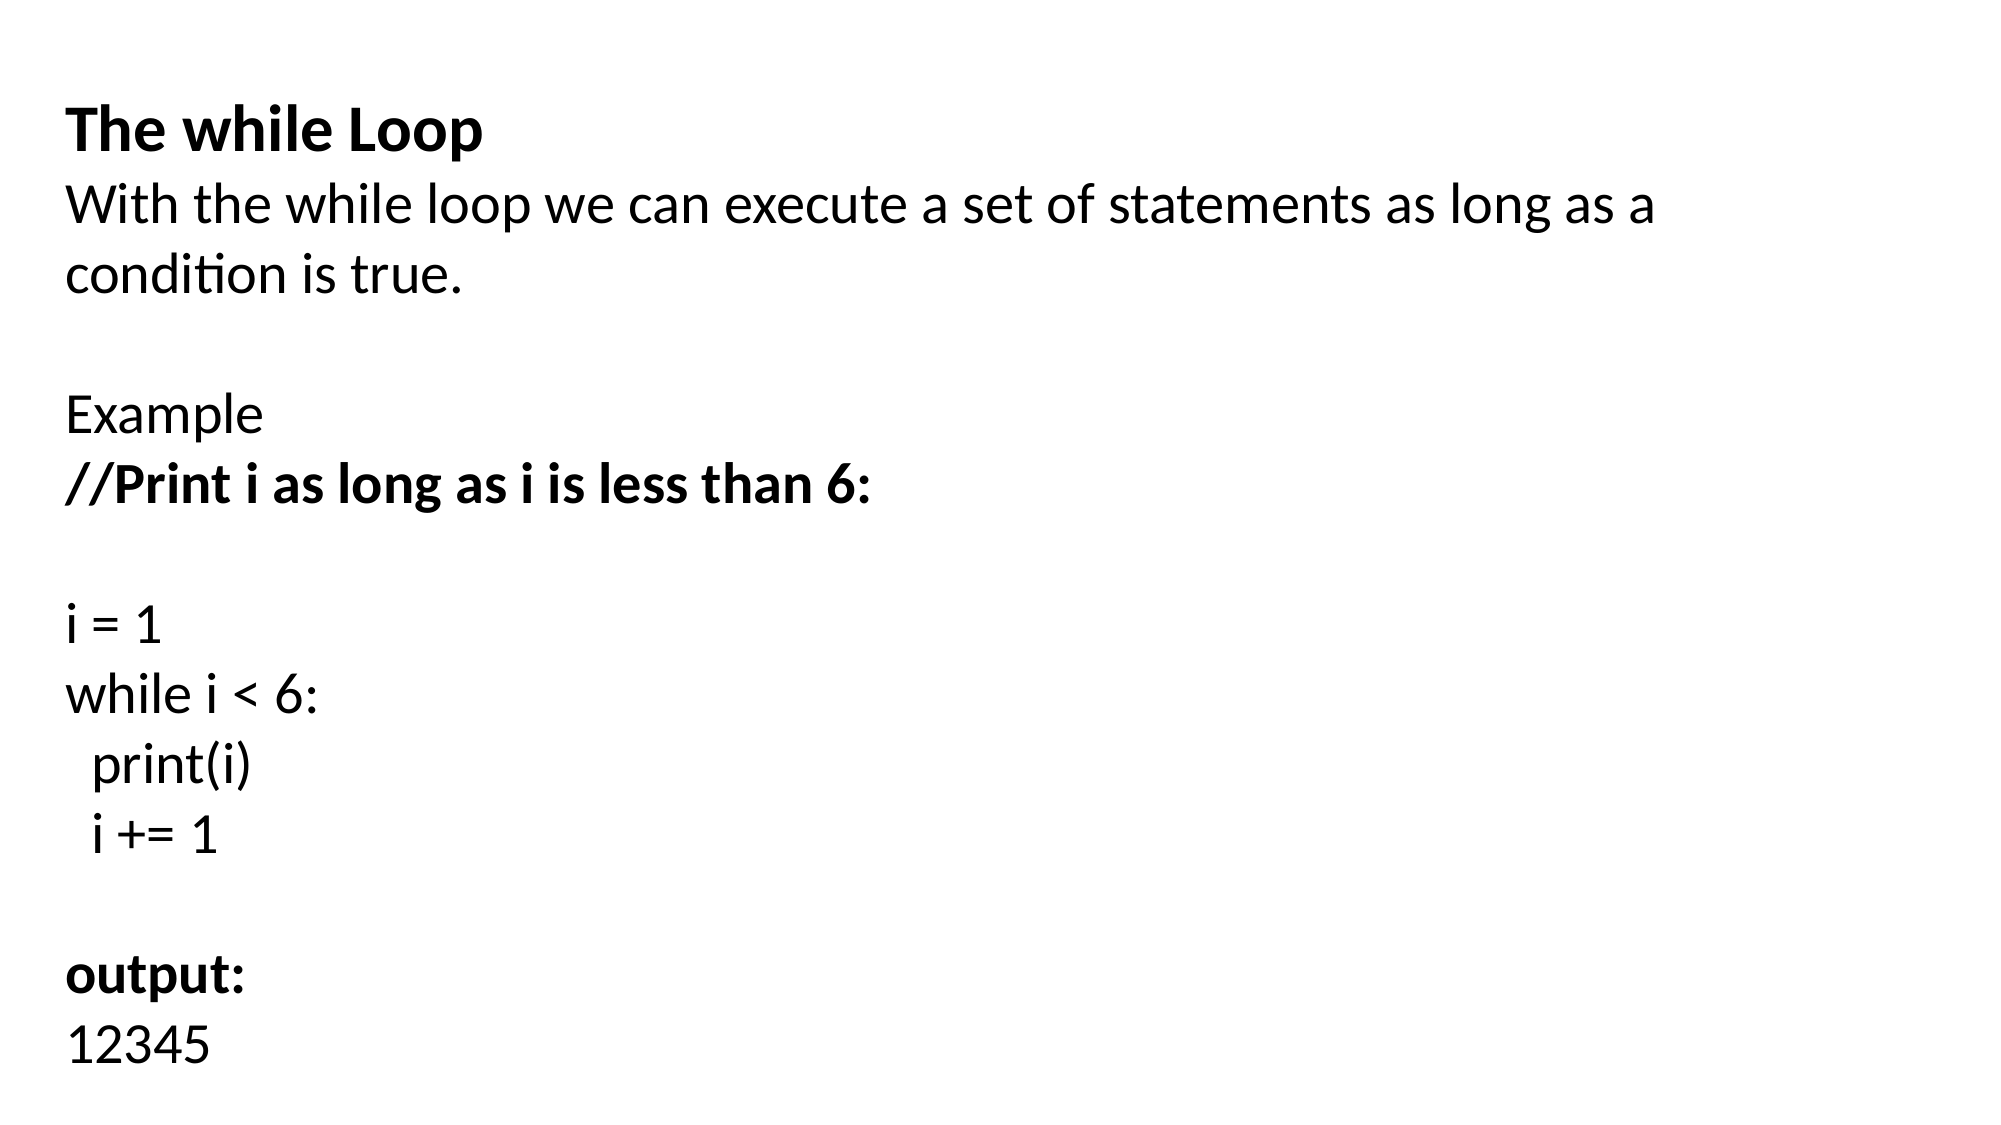

The while Loop
With the while loop we can execute a set of statements as long as a condition is true.

Example
//Print i as long as i is less than 6:

i = 1
while i < 6:
  print(i)
  i += 1
output:
12345